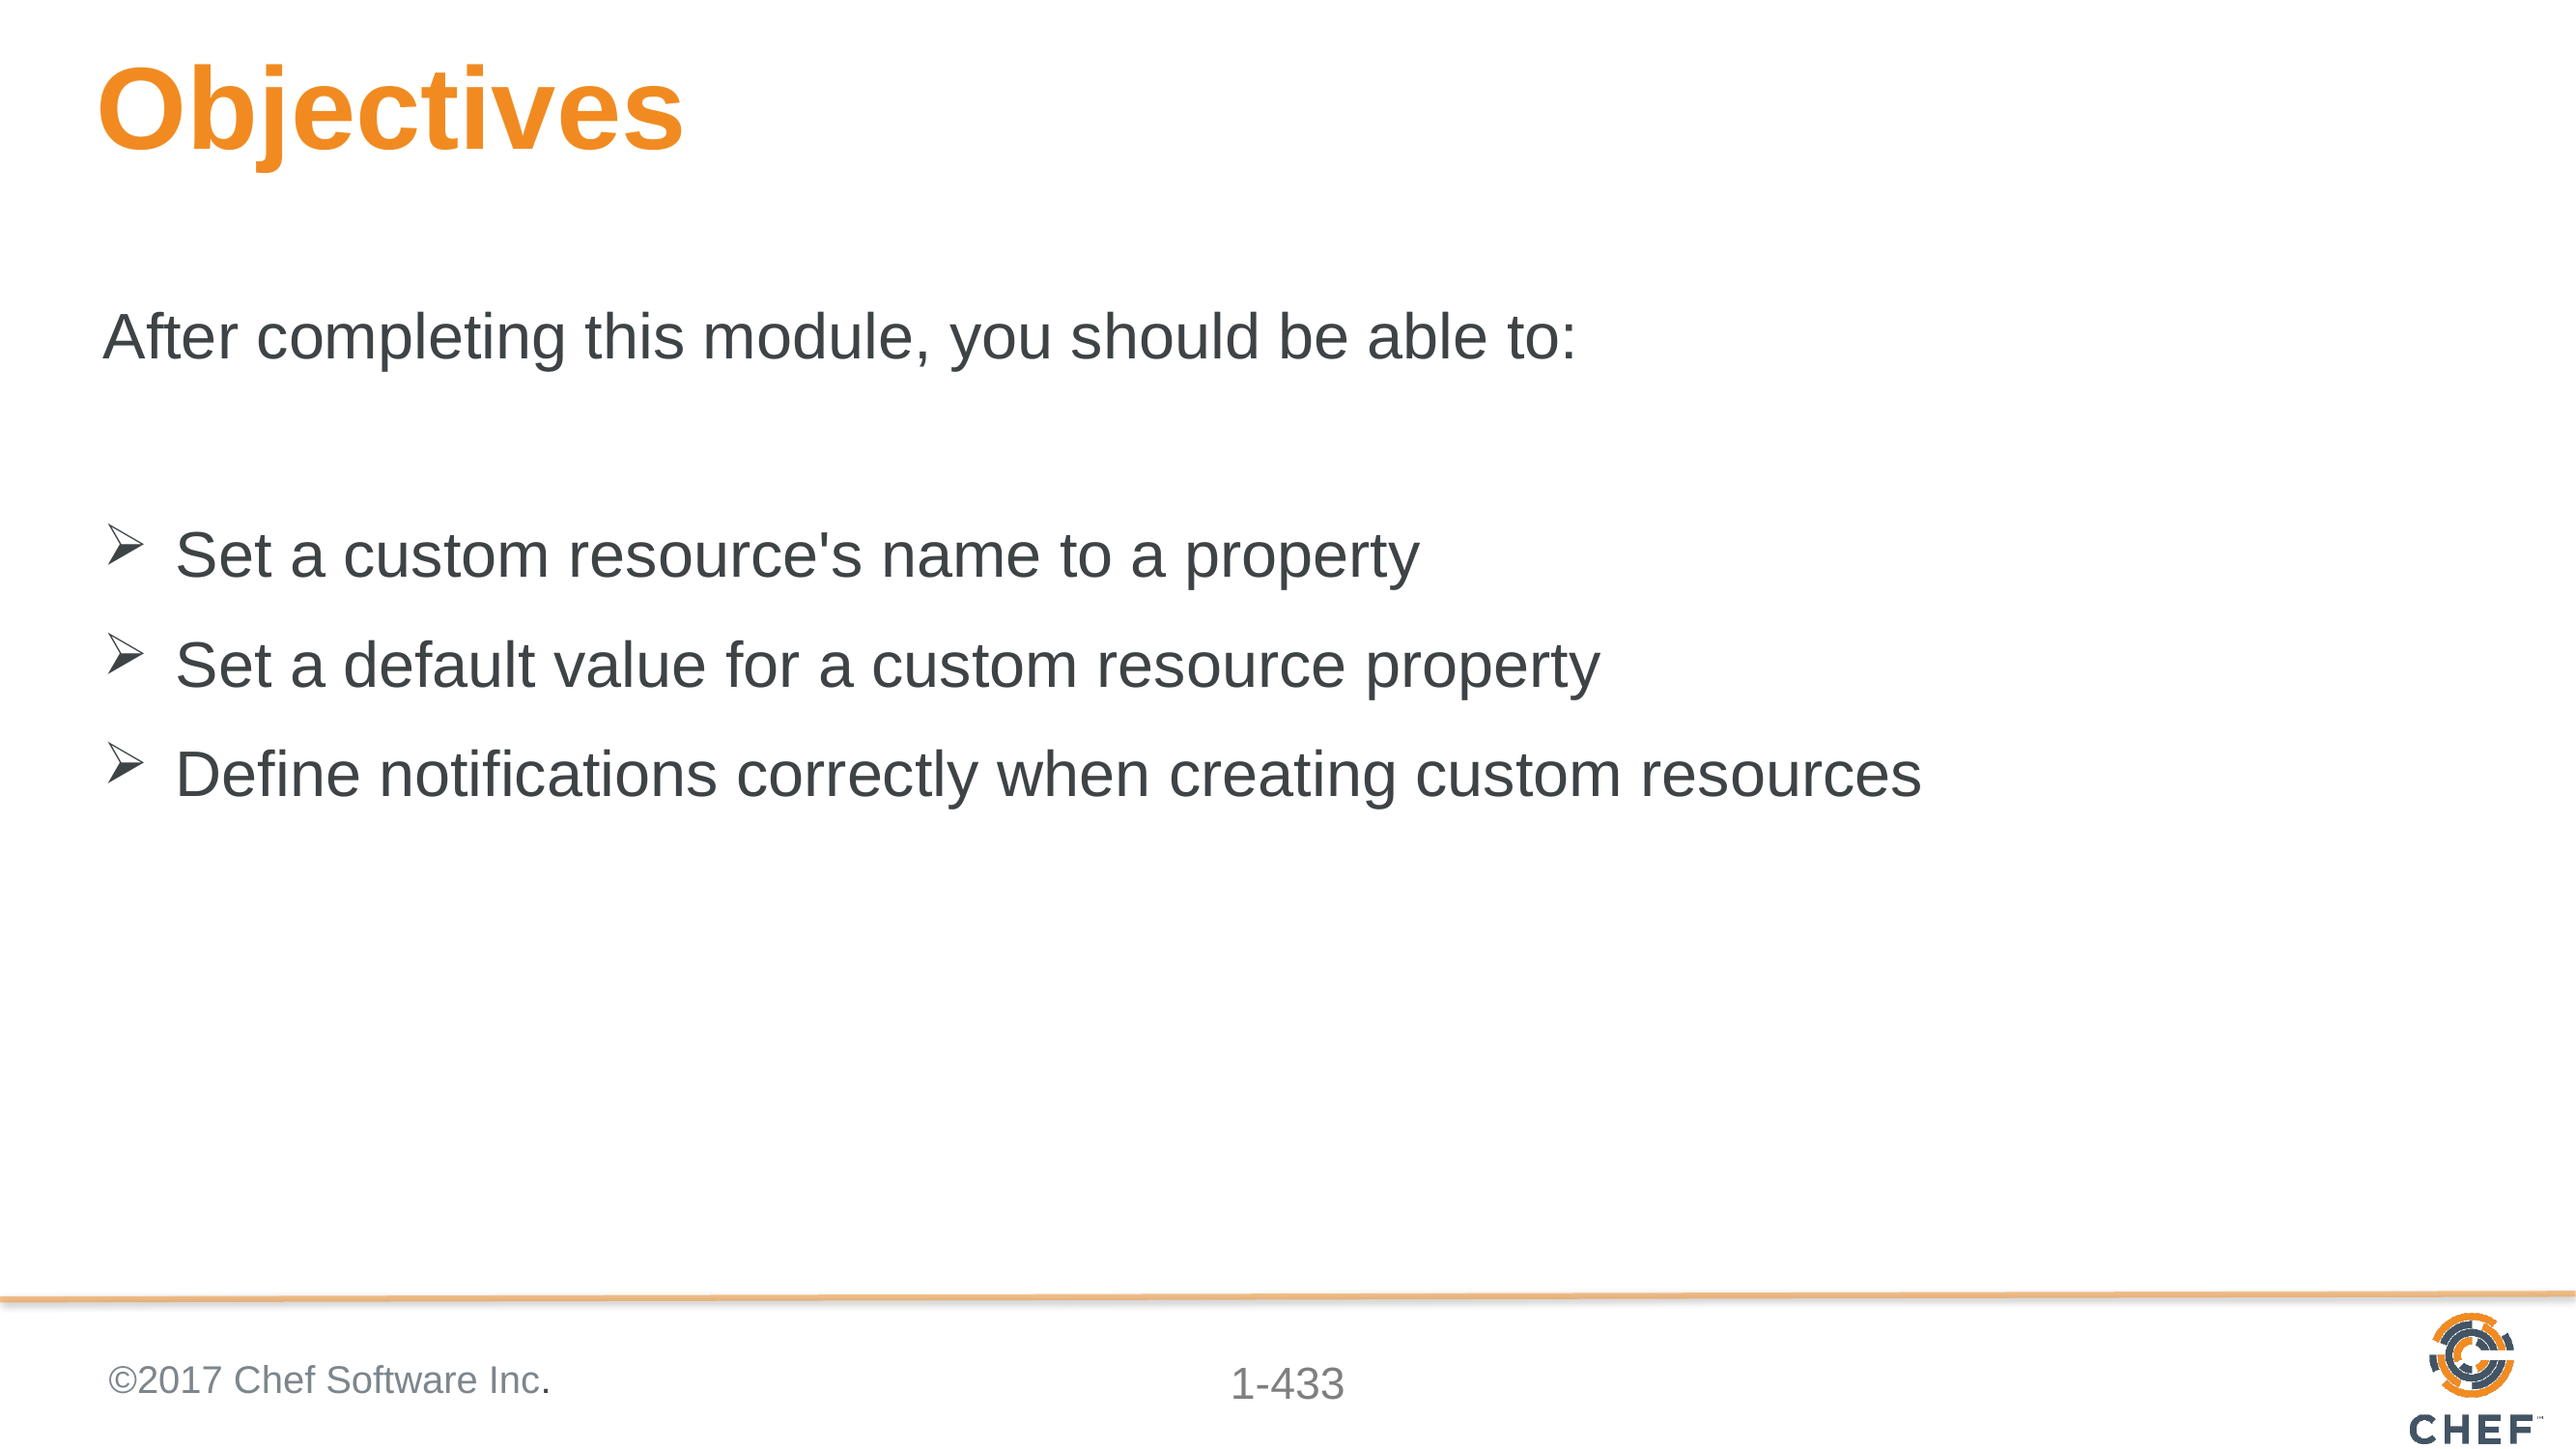

# Objectives
After completing this module, you should be able to:

Set a custom resource's name to a property
Set a default value for a custom resource property
Define notifications correctly when creating custom resources